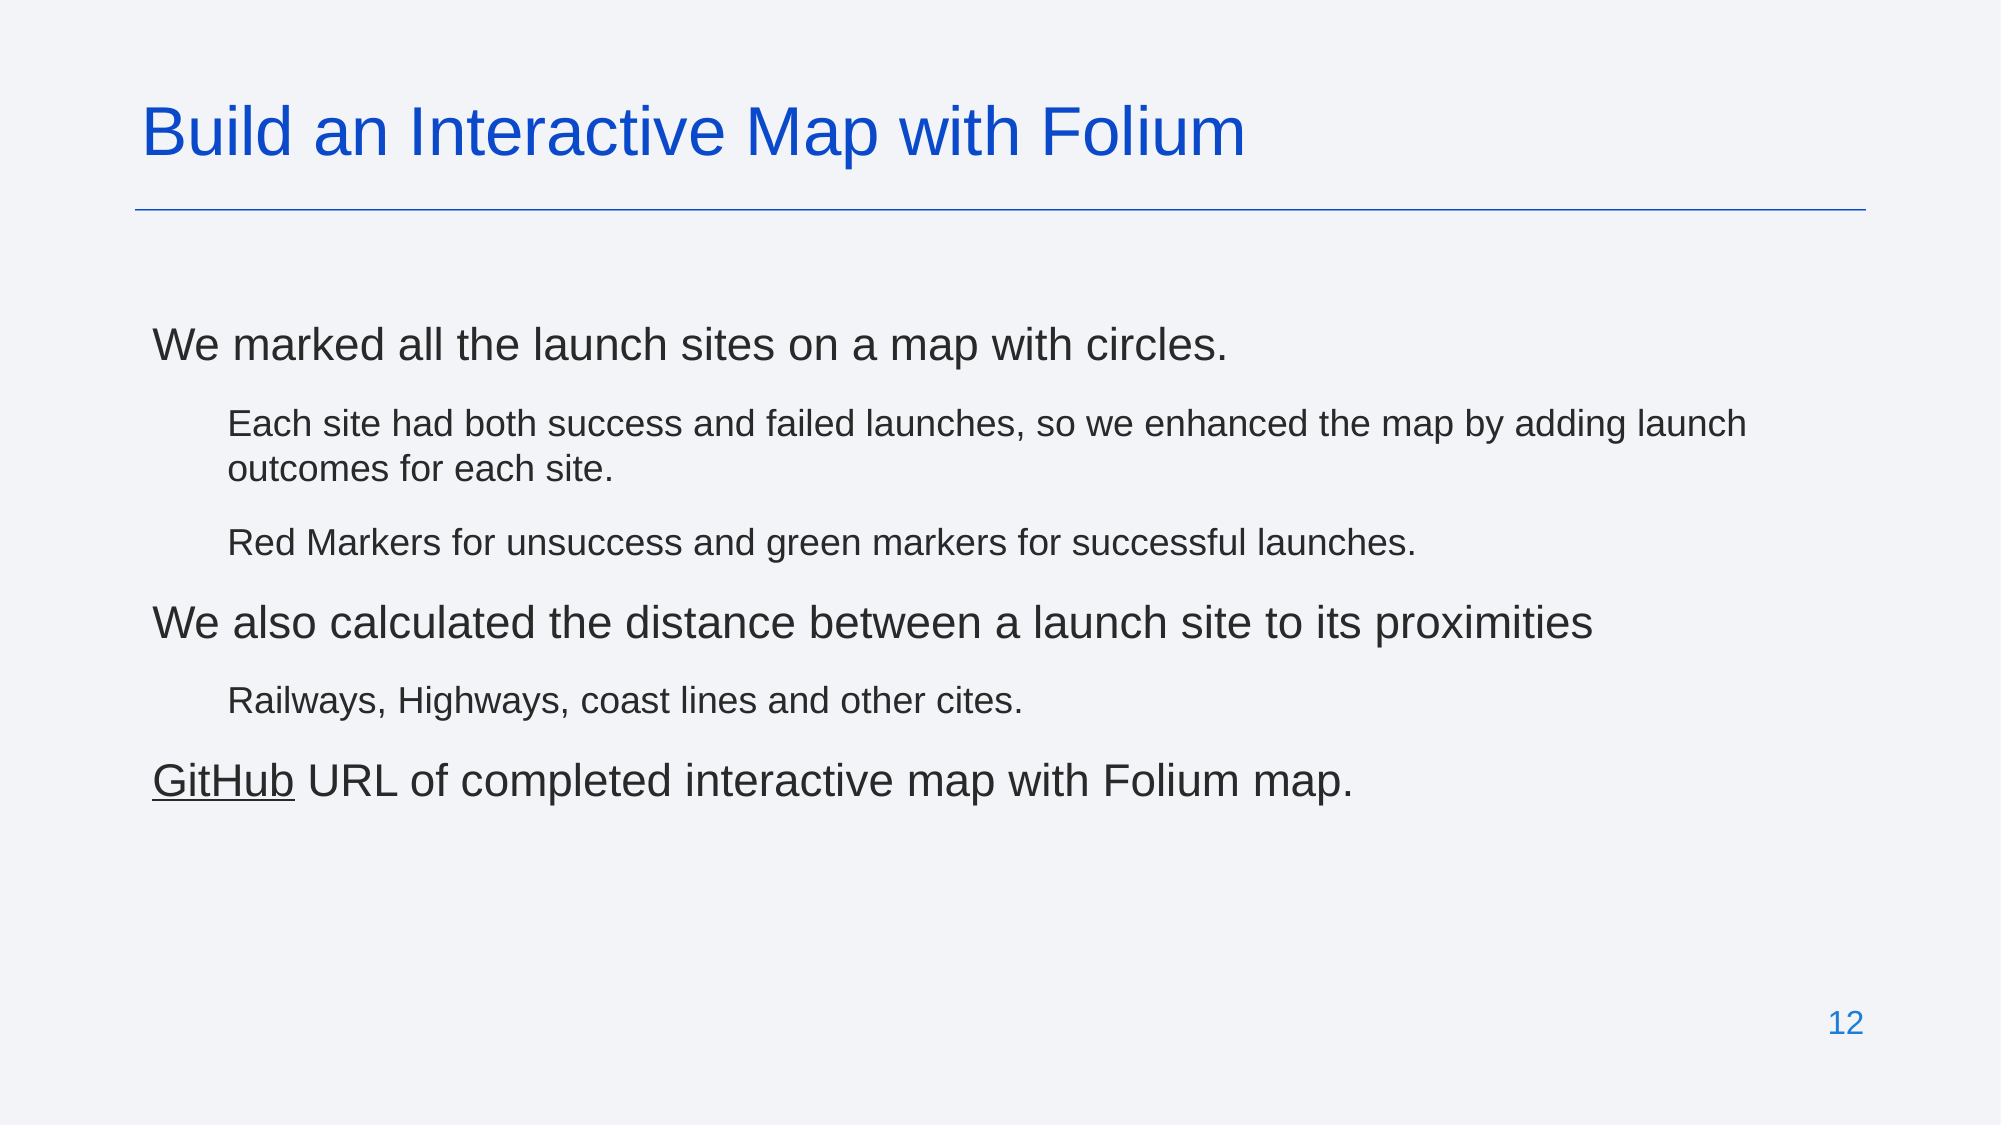

Build an Interactive Map with Folium
We marked all the launch sites on a map with circles.
Each site had both success and failed launches, so we enhanced the map by adding launch outcomes for each site.
Red Markers for unsuccess and green markers for successful launches.
We also calculated the distance between a launch site to its proximities
Railways, Highways, coast lines and other cites.
GitHub URL of completed interactive map with Folium map.

12